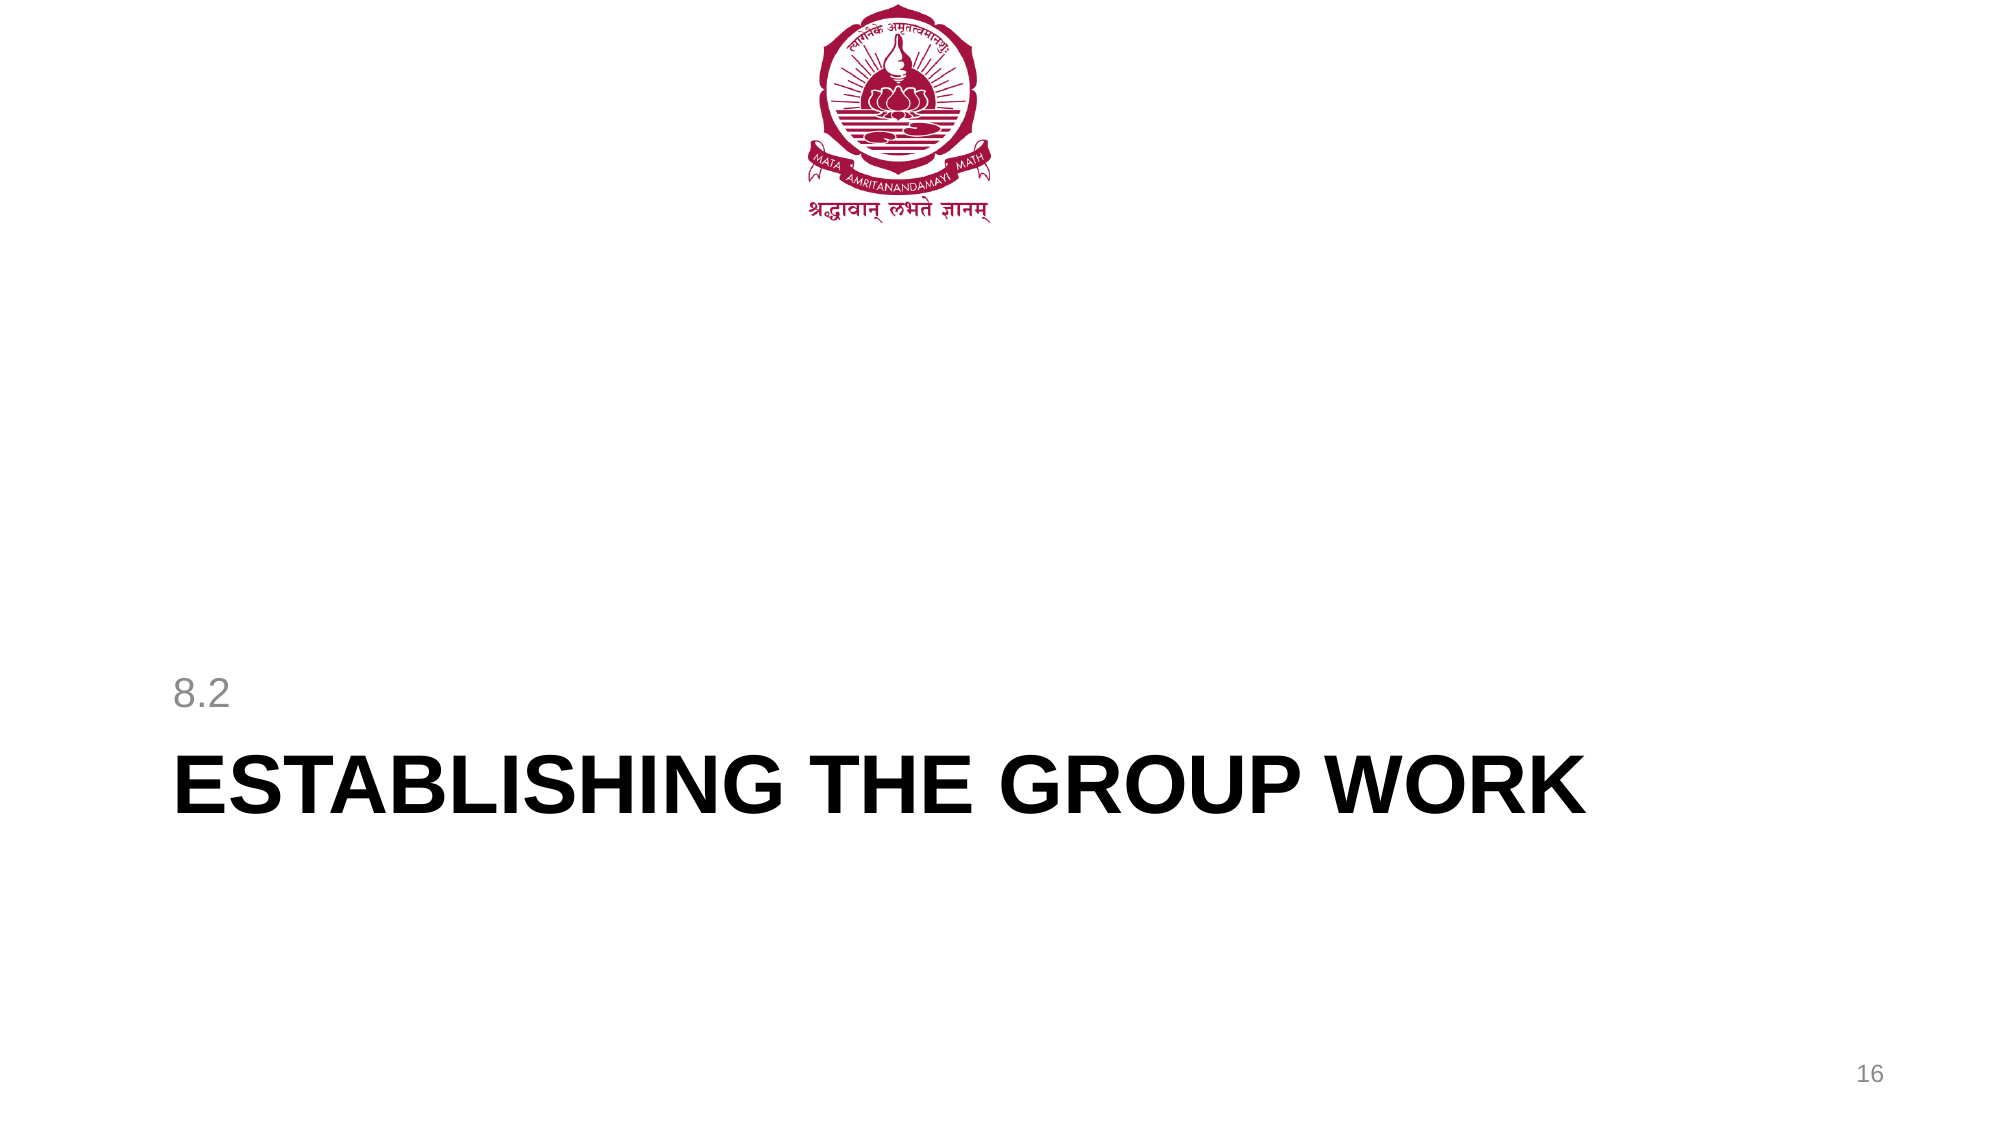

8.2
# Establishing the group work
16